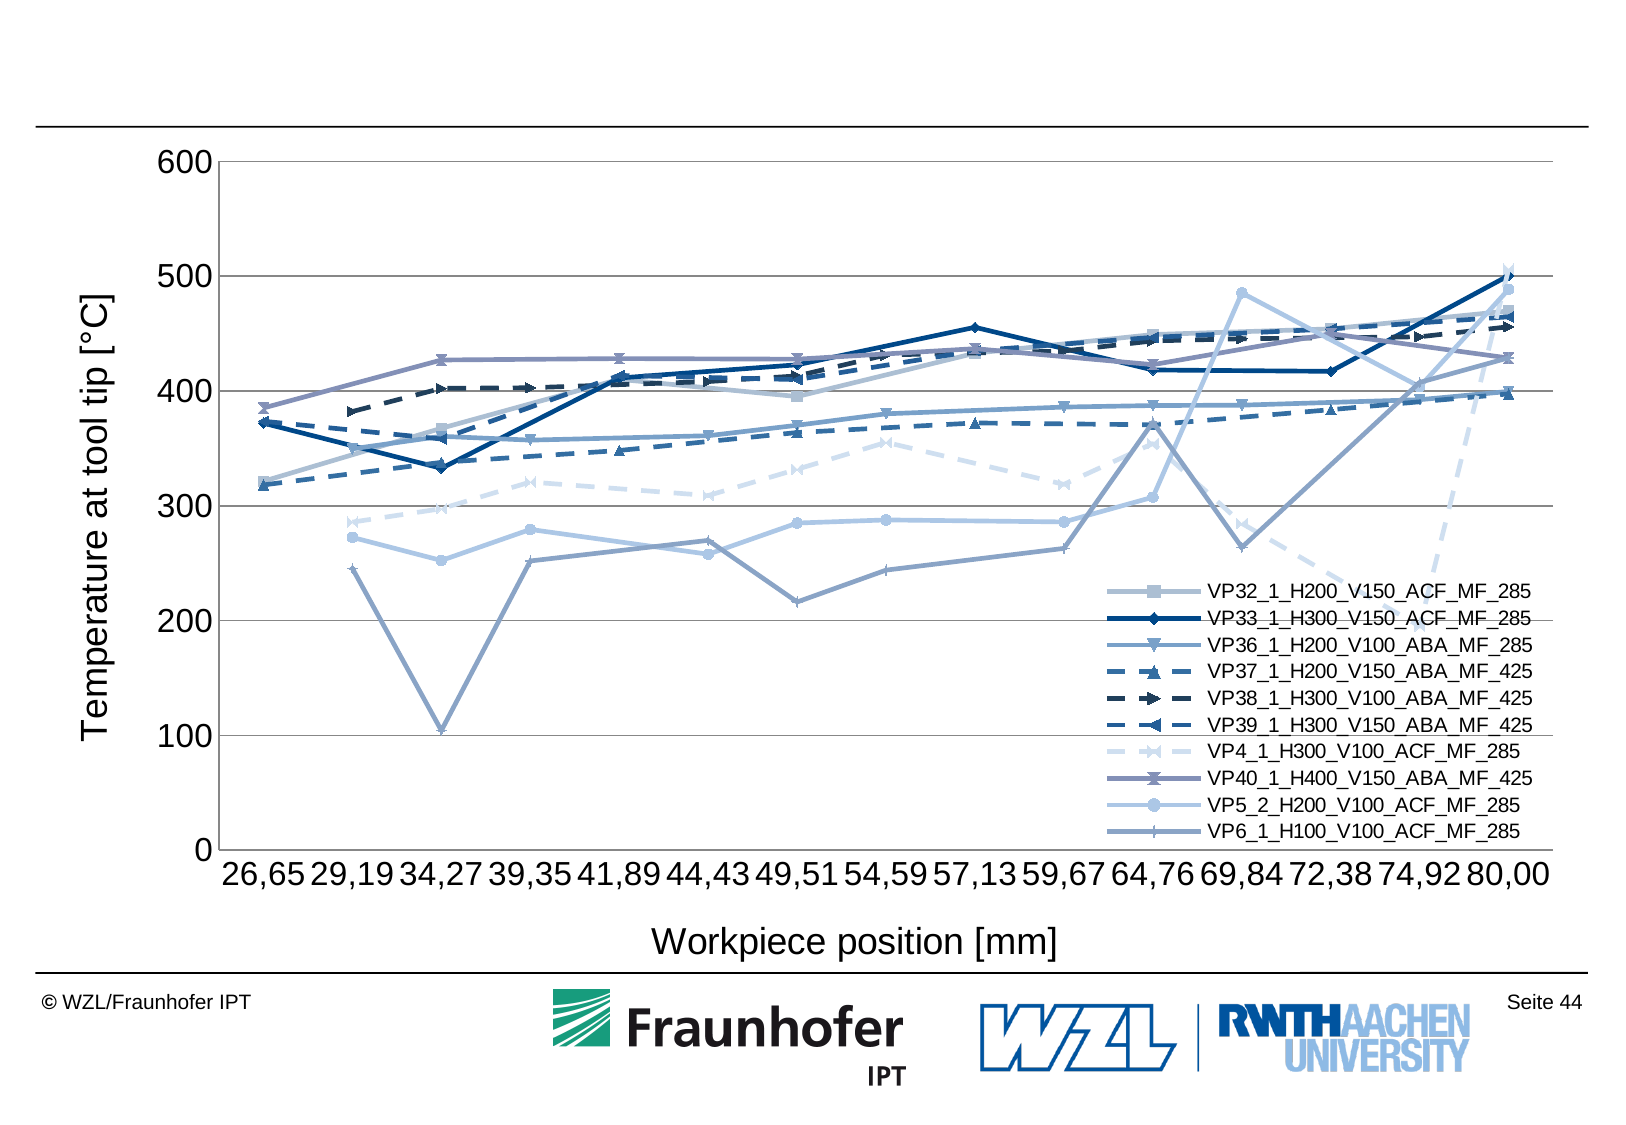

#

### Chart

| Category | VP32_1_H200_V150_ACF_MF_285 | VP33_1_H300_V150_ACF_MF_285 | VP36_1_H200_V100_ABA_MF_285 | VP37_1_H200_V150_ABA_MF_425 | VP38_1_H300_V100_ABA_MF_425 | VP39_1_H300_V150_ABA_MF_425 | VP4_1_H300_V100_ACF_MF_285 | VP40_1_H400_V150_ABA_MF_425 | VP5_2_H200_V100_ACF_MF_285 | VP6_1_H100_V100_ACF_MF_285 |
|---|---|---|---|---|---|---|---|---|---|---|
| 26,65 | 321.390159606934 | 371.972076416016 | None | 318.184814453125 | None | 373.6612091064451 | None | 385.225532531738 | None | None |
| 29,19 | None | None | 349.5811614990229 | None | 382.1138839721681 | None | 285.740409851074 | None | 272.454299926758 | 245.308498382568 |
| 34,27 | 367.561019897461 | 332.626594543457 | 360.493728637695 | 337.854934692383 | 402.2911911010739 | 358.159454345703 | 297.4283905029299 | 426.9951477050779 | 252.336883544922 | 104.193382263184 |
| 39,35 | None | None | 357.148559570313 | None | 402.820495605469 | None | 320.727226257324 | None | 279.3770675659181 | 251.886333465576 |
| 41,89 | 410.150535583496 | 411.287910461426 | None | 348.176536560059 | None | 413.5302124023439 | None | 428.260269165039 | None | None |
| 44,43 | None | None | 361.0080261230471 | None | 408.181762695313 | None | 308.952247619629 | None | 257.7996253967291 | 269.853530883789 |
| 49,51 | 395.167793273926 | 422.872352600098 | 370.172050476074 | 363.7721786499019 | 413.140884399414 | 409.912719726563 | 331.83309173584 | 427.7184295654299 | 284.9239883422849 | 216.212047576904 |
| 54,59 | None | None | 380.1350555419919 | None | 431.401412963867 | None | 355.2696075439451 | None | 287.638641357422 | 243.917007446289 |
| 57,13 | 432.922142028809 | 455.469329833984 | None | 372.187042236328 | None | 435.039649963379 | None | 436.8727035522459 | None | None |
| 59,67 | None | None | 386.004173278809 | None | 434.800880432129 | None | 318.672836303711 | None | 285.9041061401369 | 262.8675460815431 |
| 64,76 | 449.1884918212889 | 418.2797088623049 | 387.342903137207 | 370.5649032592769 | 443.636932373047 | 446.6739959716799 | 354.242126464844 | 422.9702301025389 | 307.473754882813 | 372.891792297363 |
| 69,84 | None | None | 387.6348419189451 | None | 445.517250061035 | None | 284.642074584961 | None | 485.443260192871 | 263.8030204772949 |
| 72,38 | 454.086273193359 | 417.11296081543 | None | 383.725891113281 | None | 454.03596496582 | None | 449.898254394531 | None | None |
| 74,92 | None | None | 392.4168548583979 | None | 447.22518157959 | None | 194.974029541016 | None | 403.65746307373 | 407.496604919434 |
| 80,00 | 469.7017135620119 | 500.5418014526369 | 399.626129150391 | 397.4685134887699 | 455.924095153809 | 464.574890136719 | 506.302642822266 | 428.682640075684 | 488.598663330078 | 428.890380859375 |